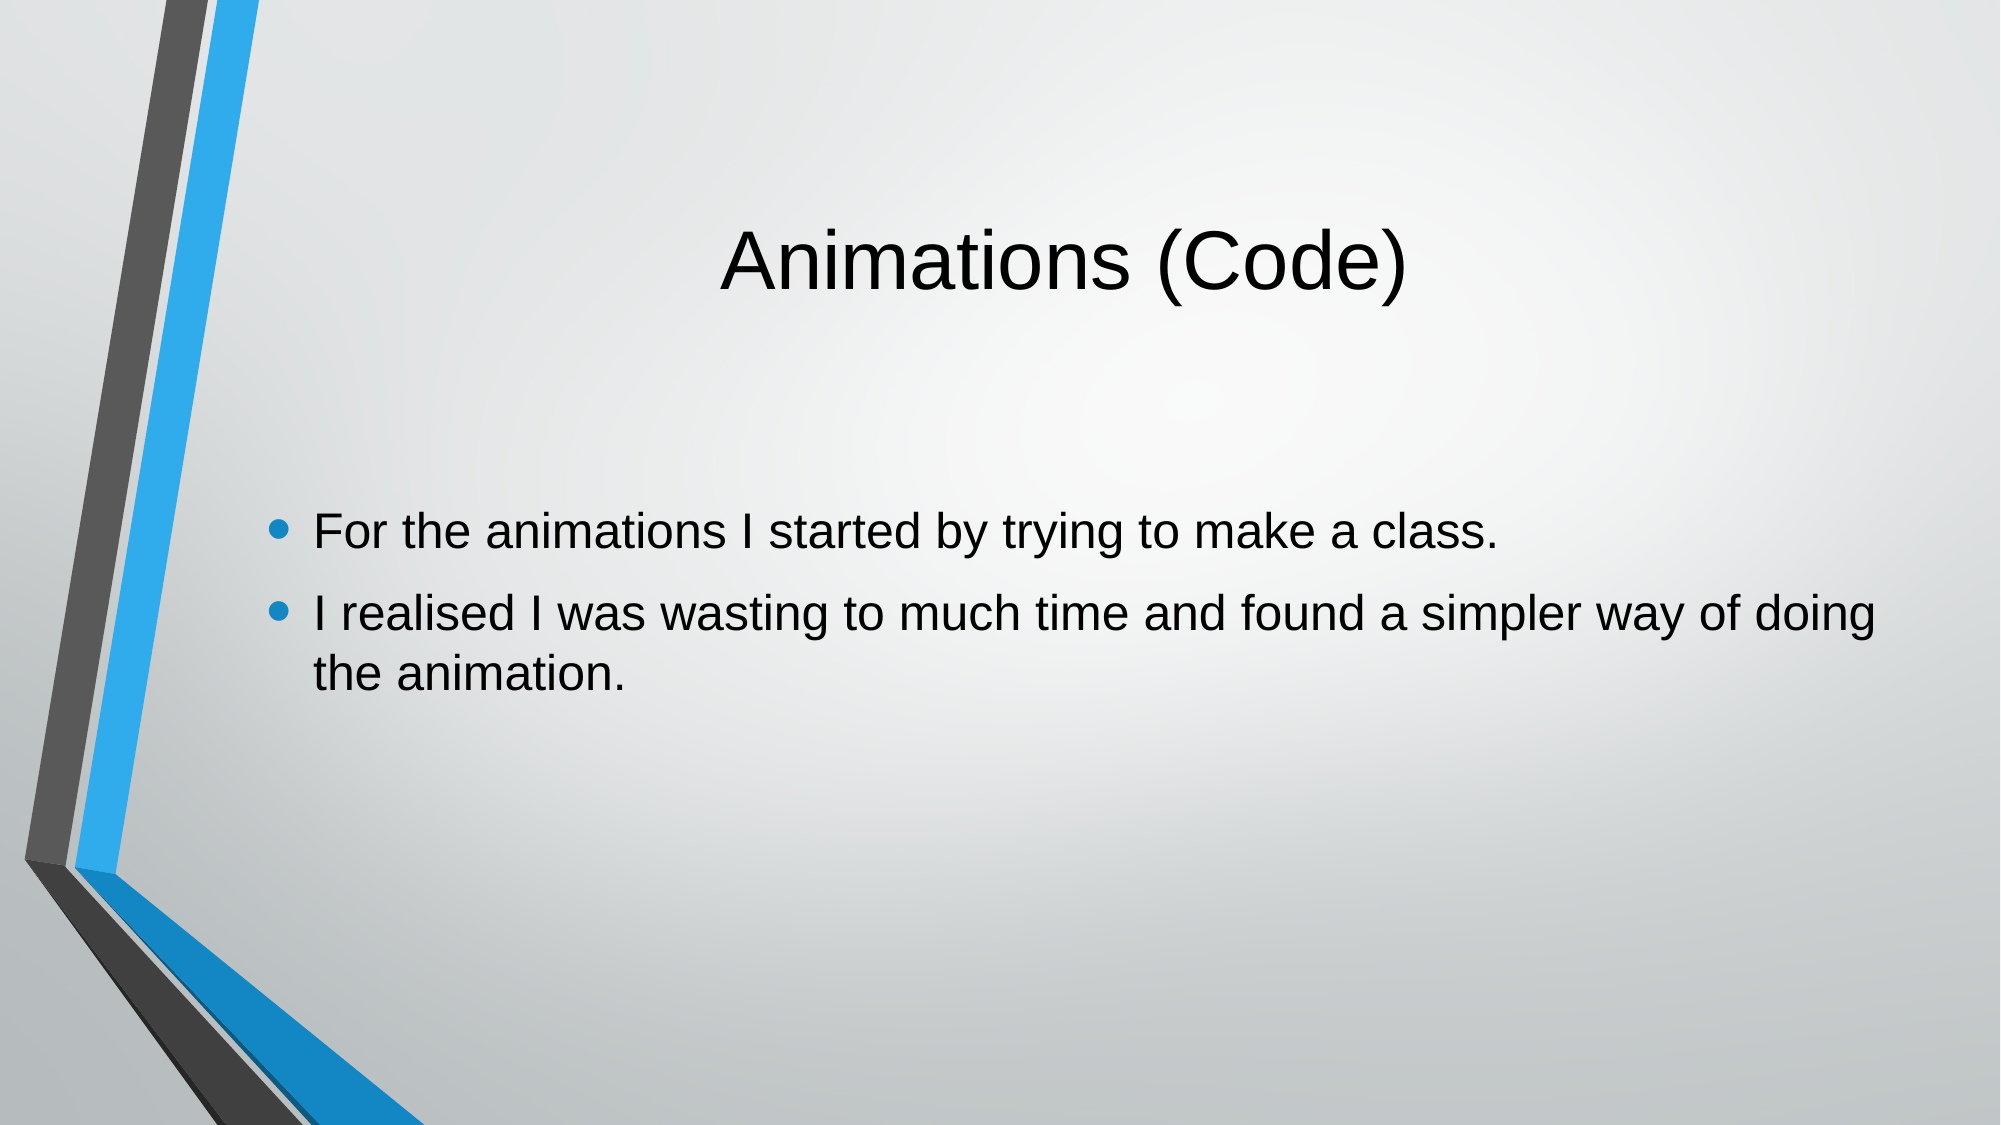

# Animations (Code)
For the animations I started by trying to make a class.
I realised I was wasting to much time and found a simpler way of doing the animation.